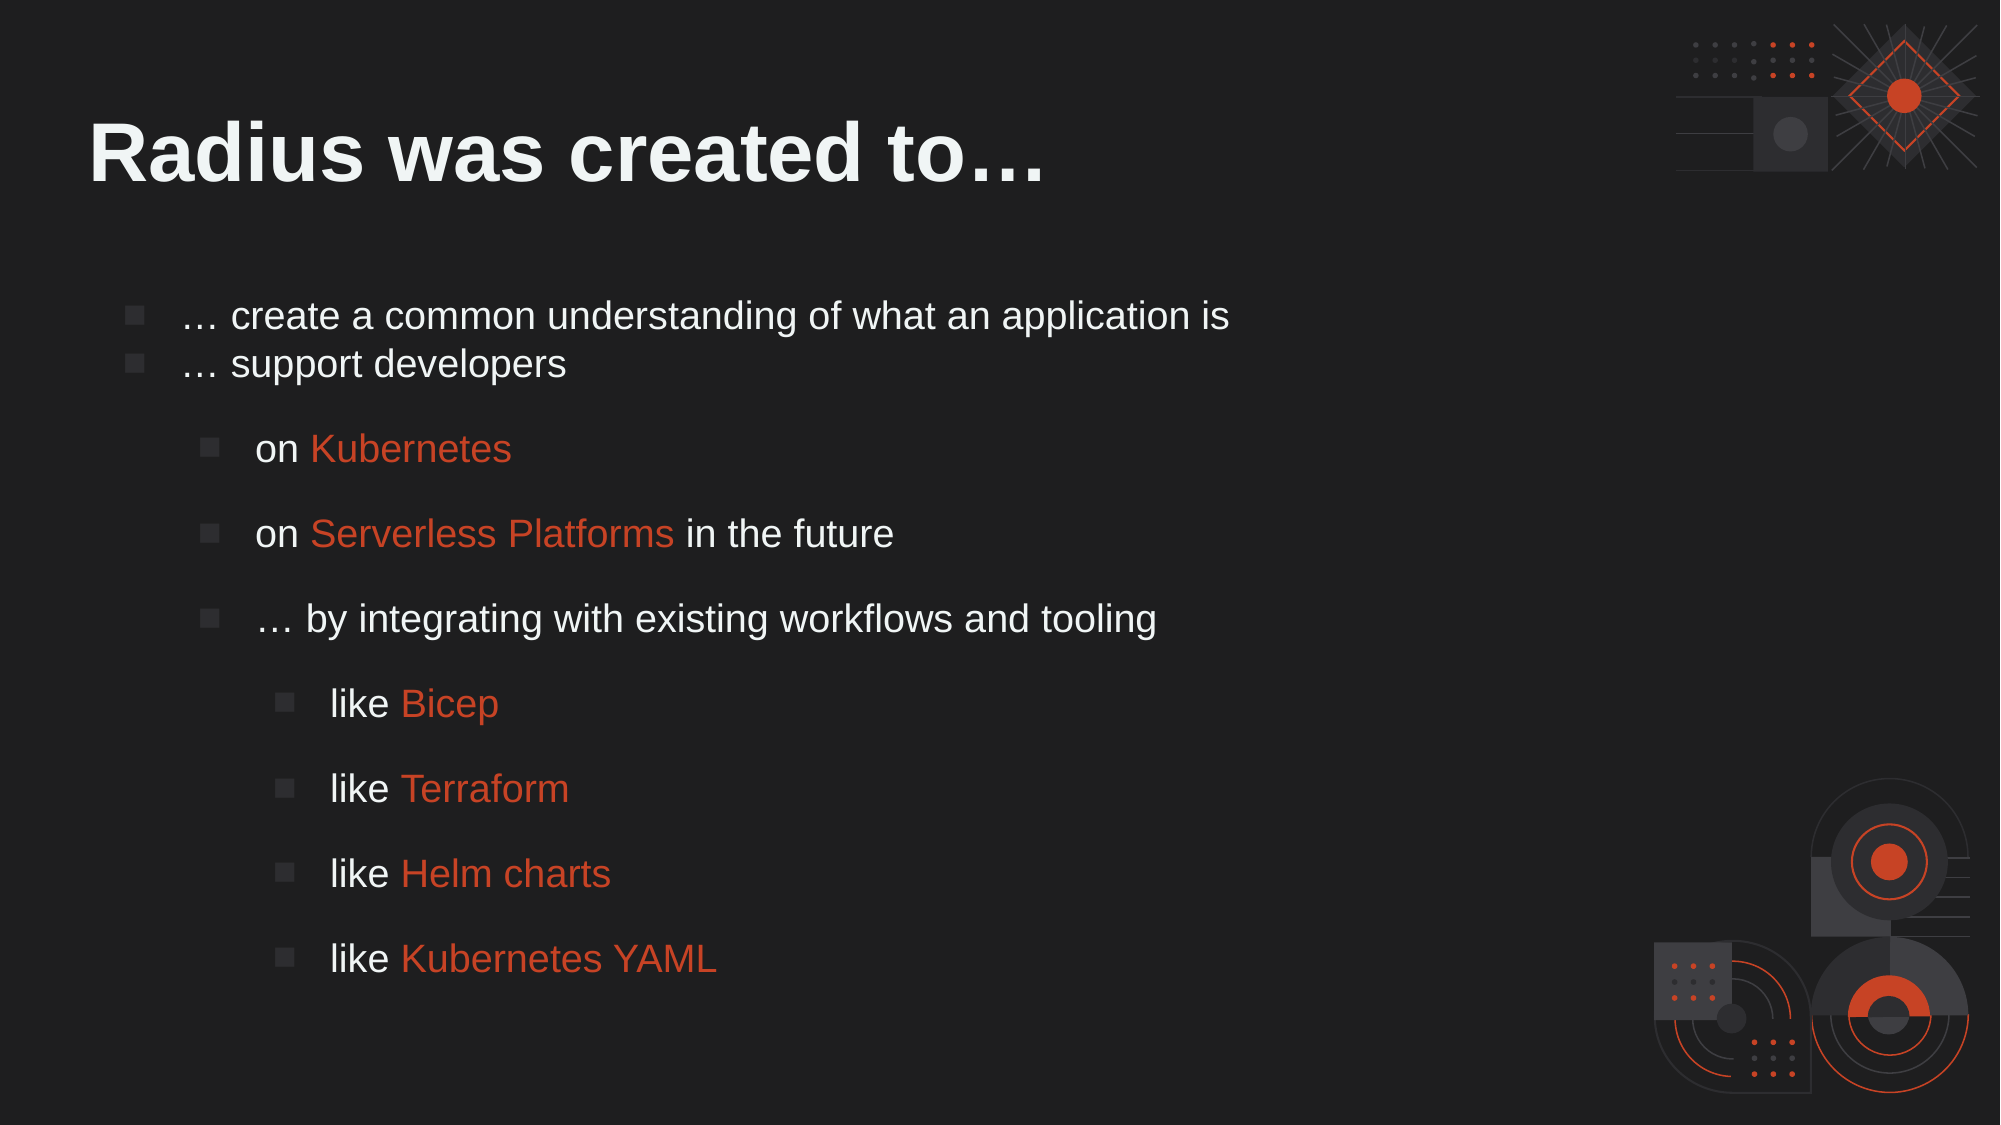

# Radius was created to…
… create a common understanding of what an application is
for Developers
for Platform Engineers
for IT Operators
for Security Experts

… support developers
on Kubernetes
on Serverless Platforms in the future
… by integrating with existing workflows and tooling
like Bicep
like Terraform
like Helm charts
like Kubernetes YAML